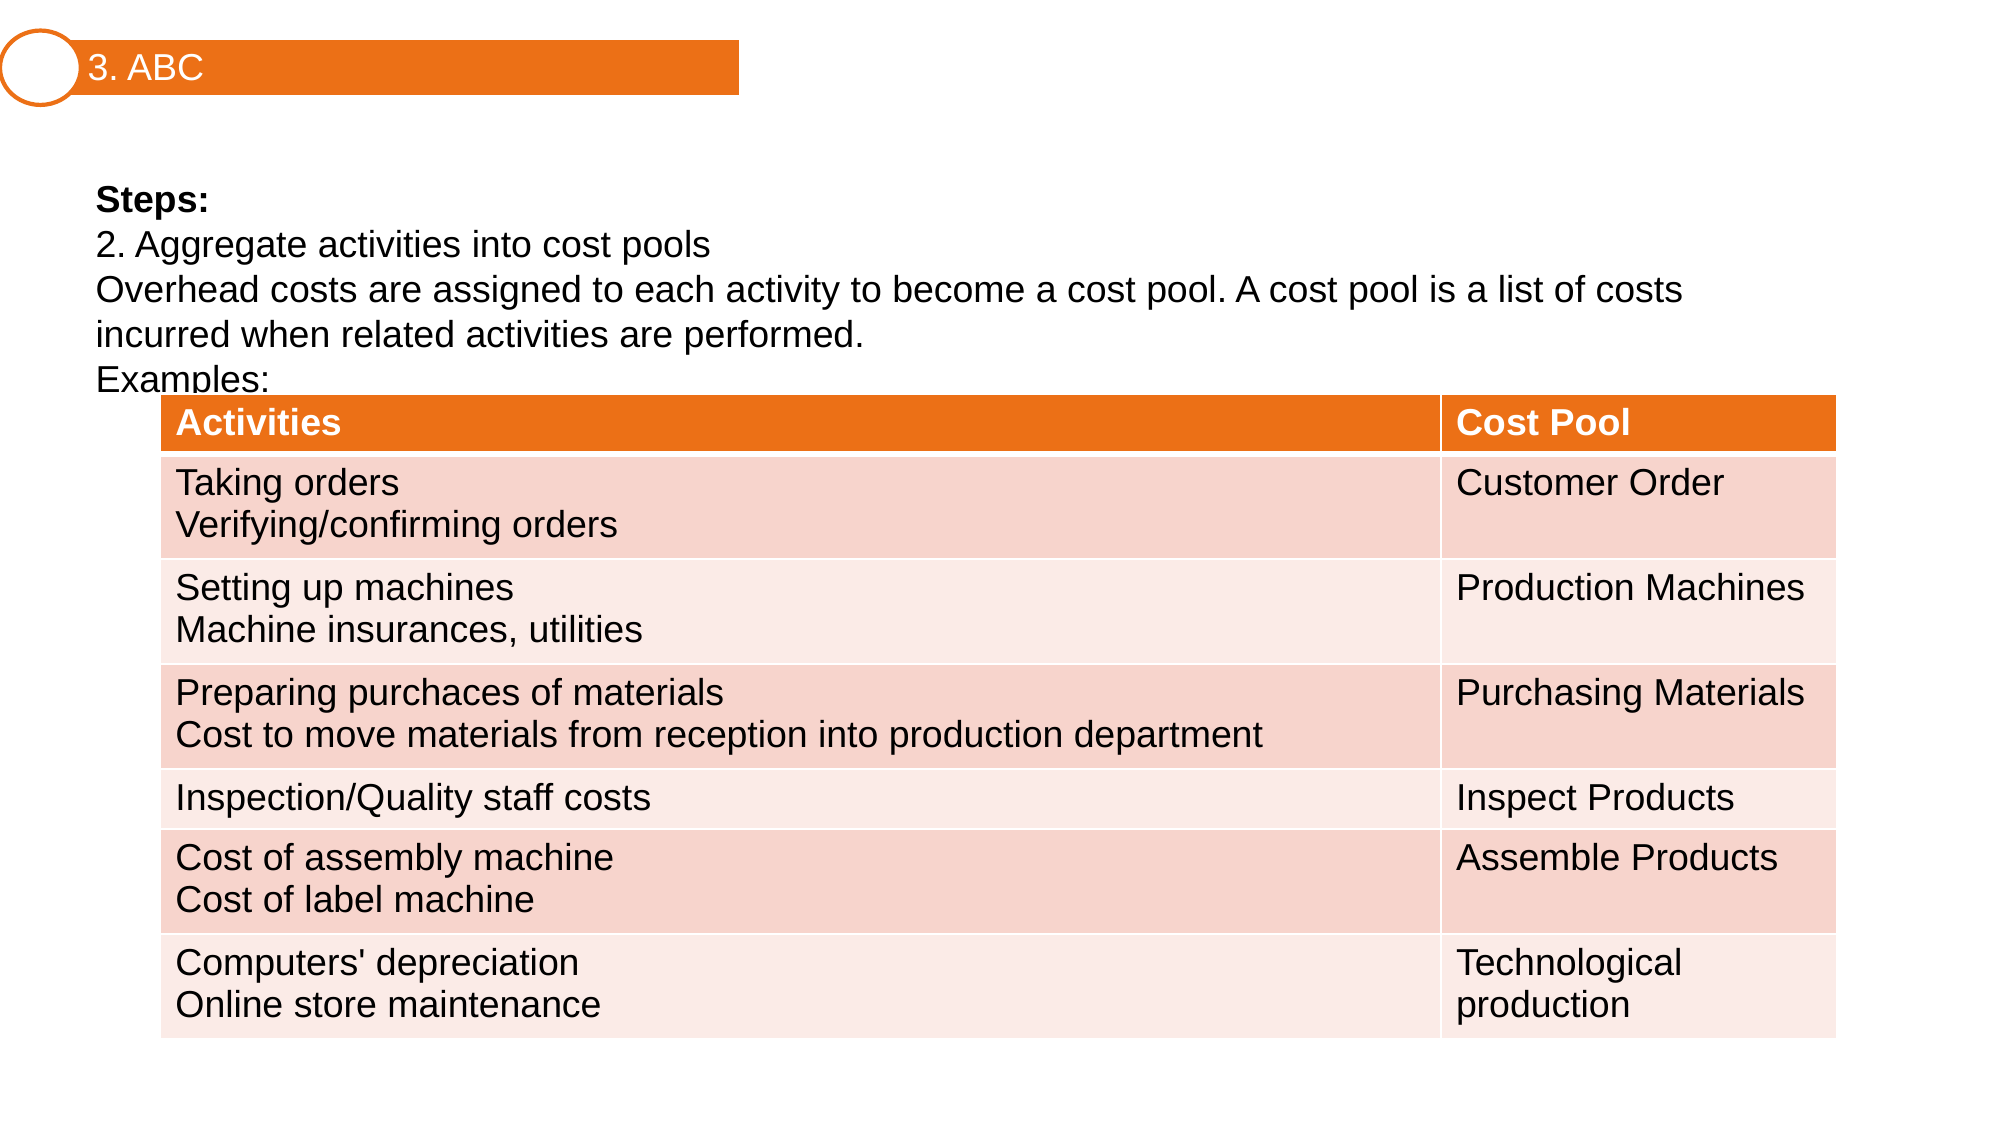

3. ABC

1. Cost Behavior Patterns and Assignment

2. Traditional Full Costing
Steps:
2. Aggregate activities into cost pools
Overhead costs are assigned to each activity to become a cost pool. A cost pool is a list of costs incurred when related activities are performed.
Examples:
| Activities | Cost Pool |
| --- | --- |
| Taking orders Verifying/confirming orders | Customer Order |
| Setting up machines Machine insurances, utilities | Production Machines |
| Preparing purchaces of materials Cost to move materials from reception into production department | Purchasing Materials |
| Inspection/Quality staff costs | Inspect Products |
| Cost of assembly machine  Cost of label machine | Assemble Products |
| Computers' depreciation Online store maintenance | Technological production |